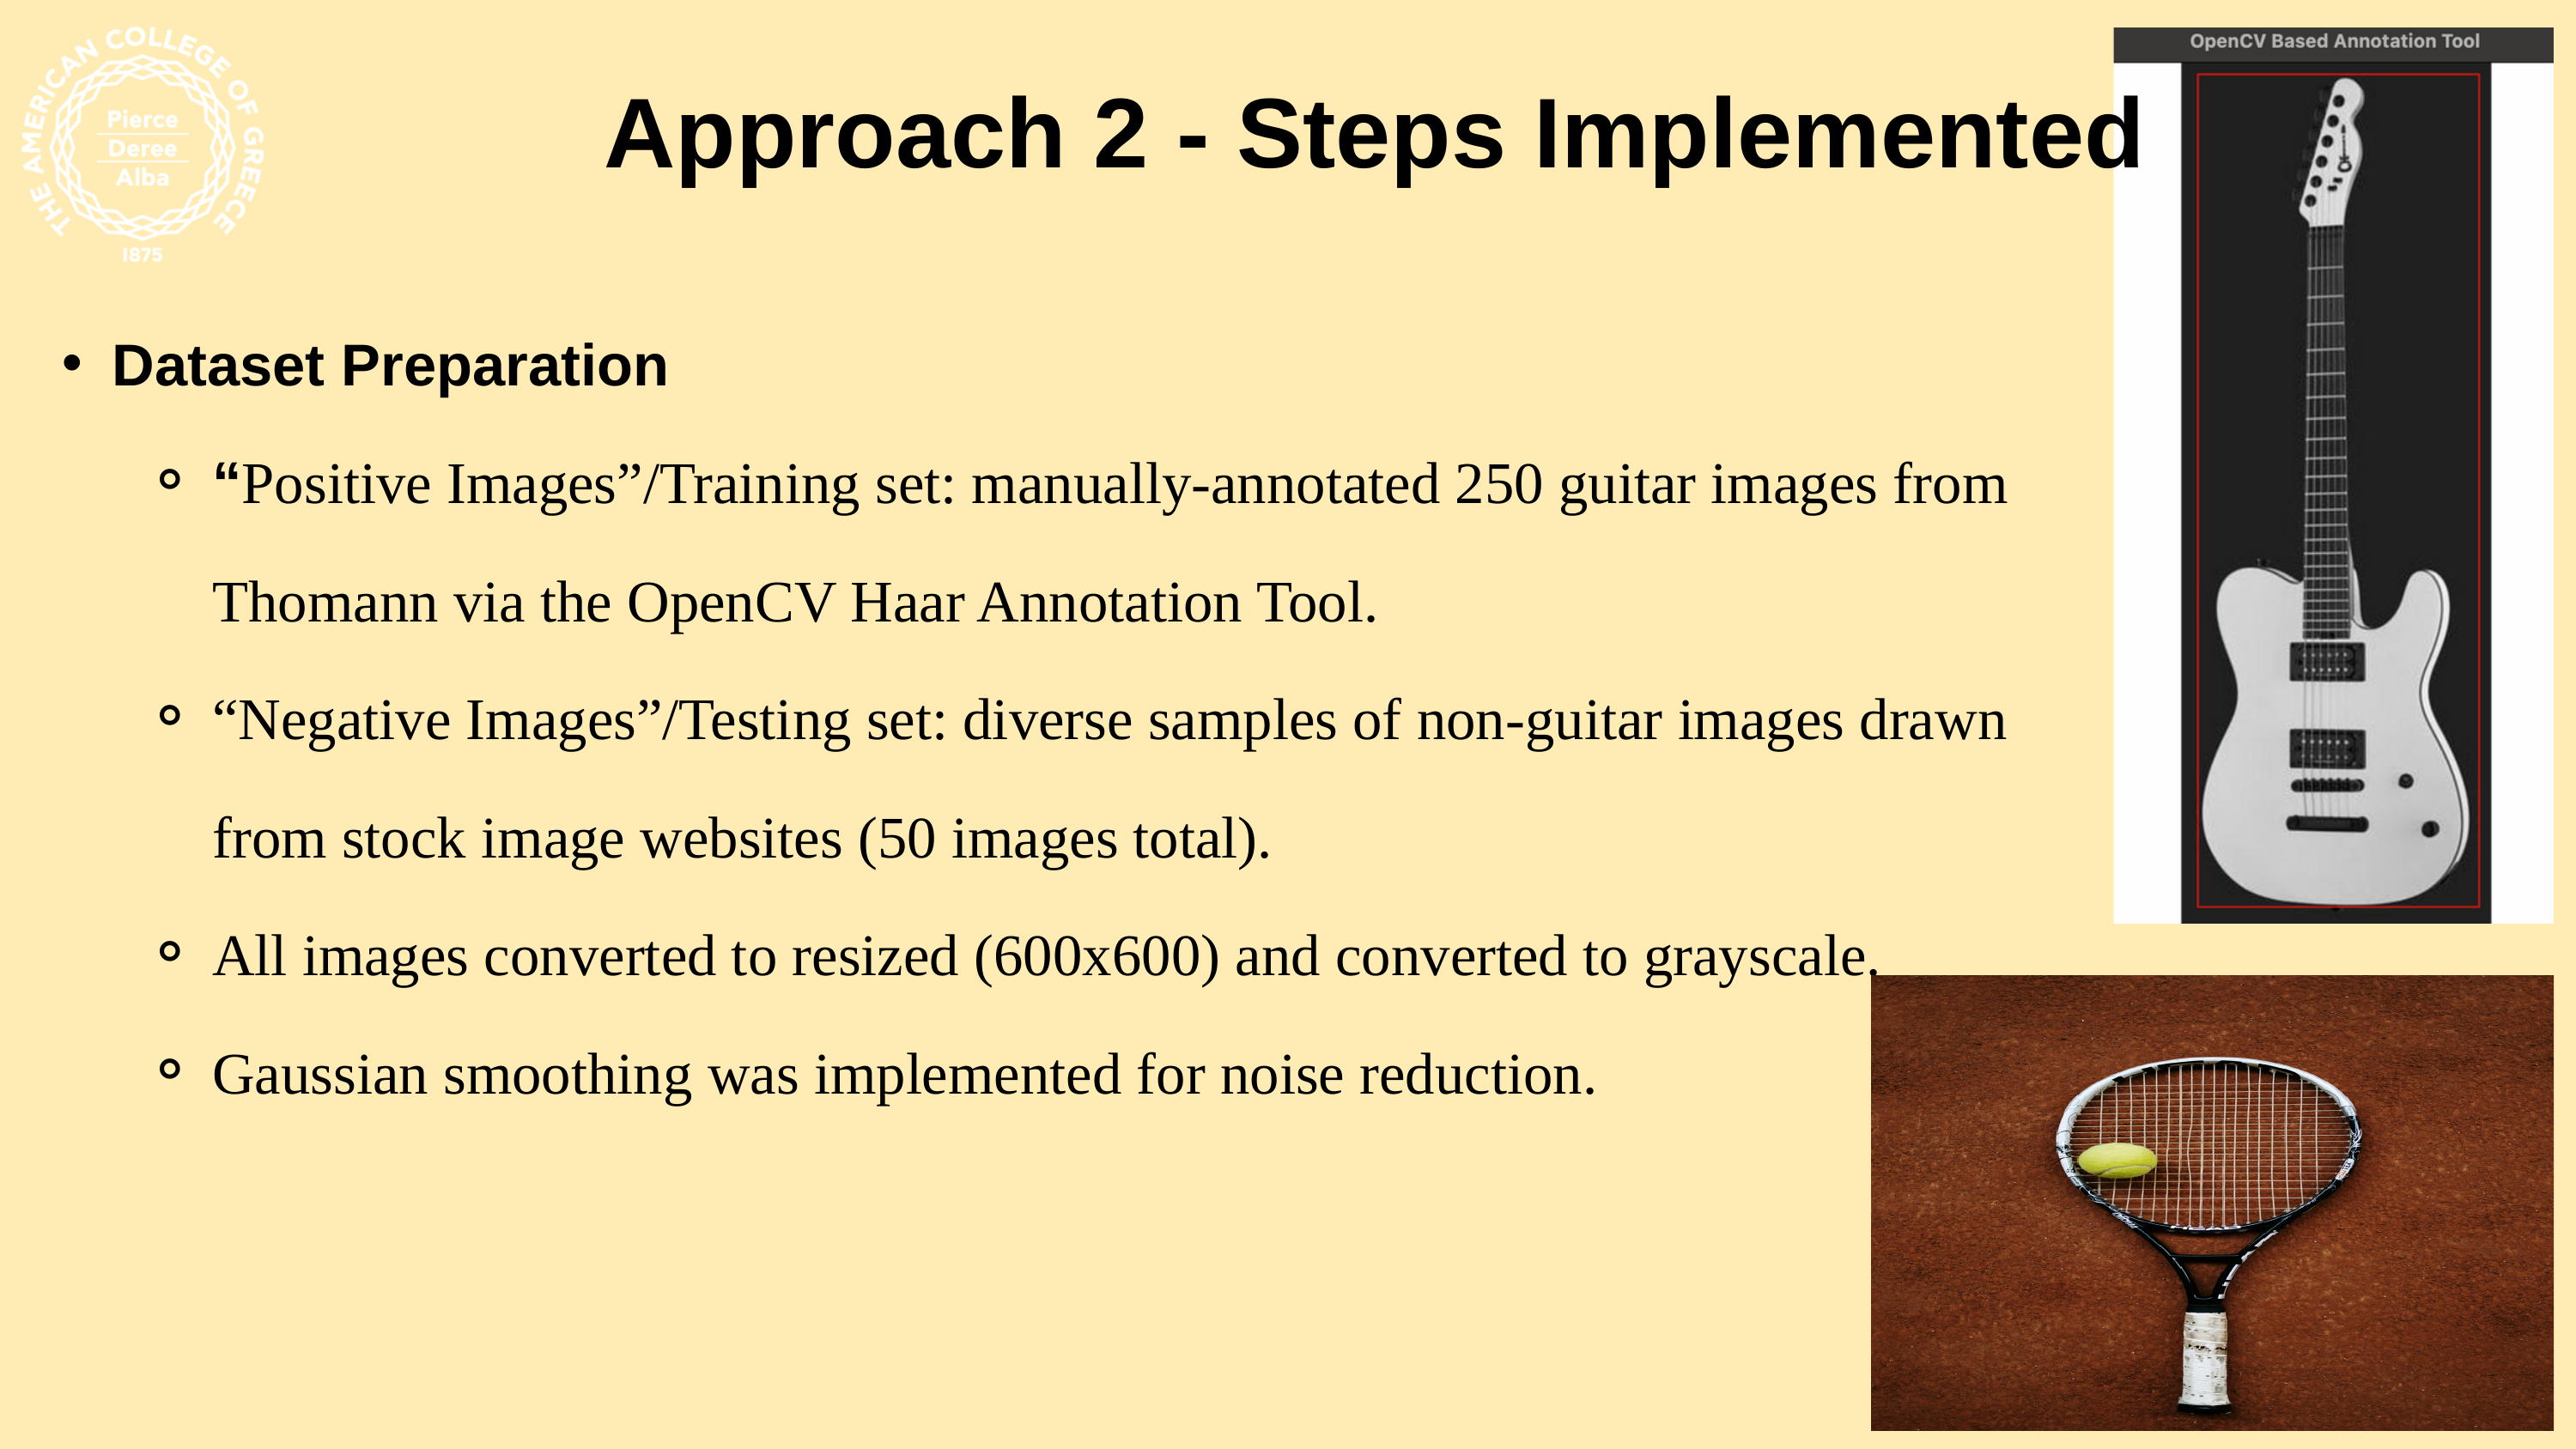

Approach 2 - Steps Implemented
Dataset Preparation
“Positive Images”/Training set: manually-annotated 250 guitar images from Thomann via the OpenCV Haar Annotation Tool.
“Negative Images”/Testing set: diverse samples of non-guitar images drawn from stock image websites (50 images total).
All images converted to resized (600x600) and converted to grayscale.
Gaussian smoothing was implemented for noise reduction.